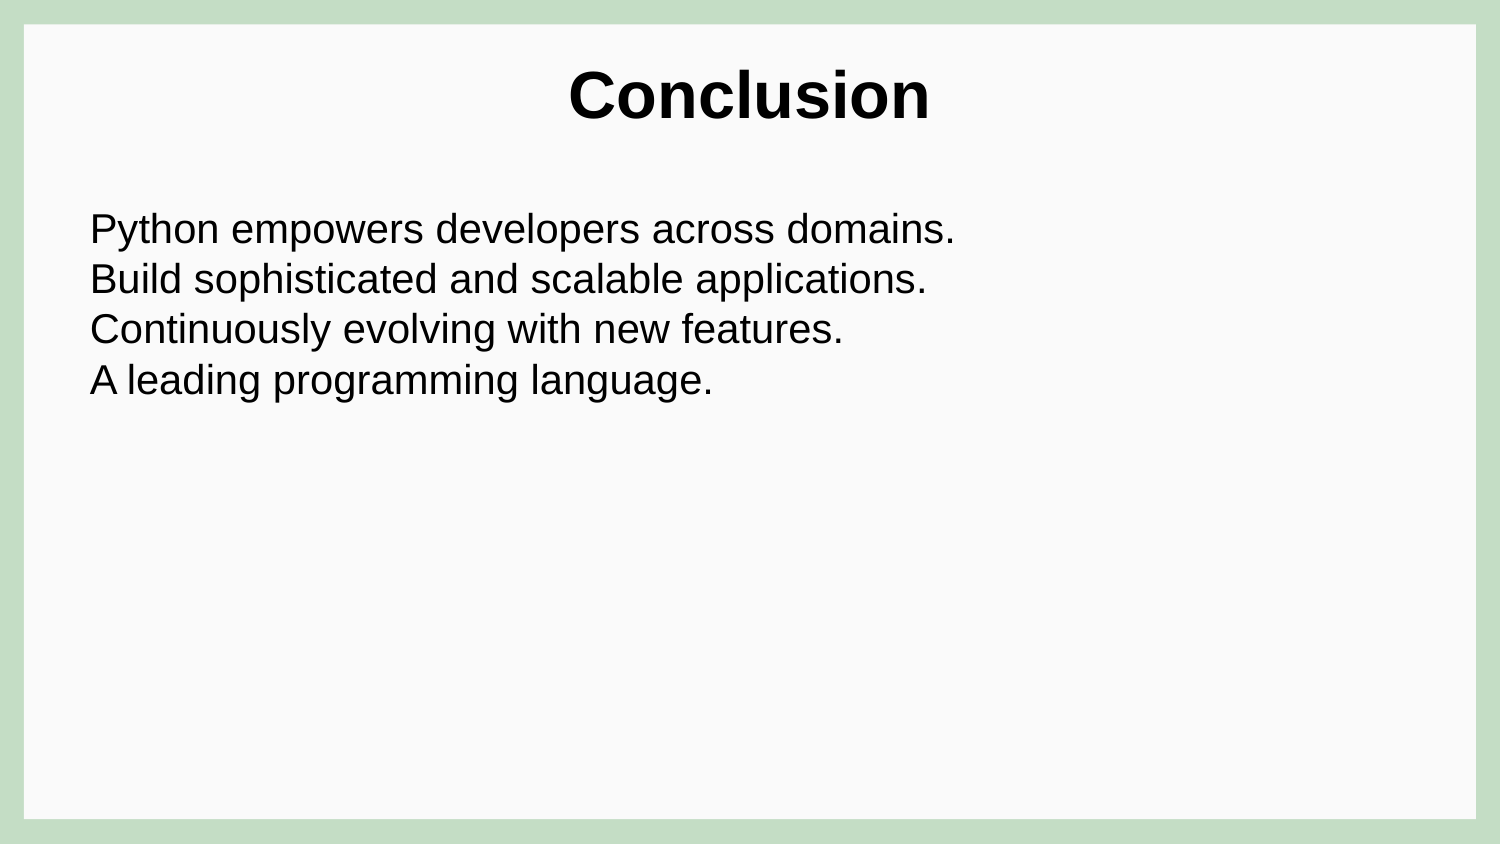

Conclusion

Python empowers developers across domains.
Build sophisticated and scalable applications.
Continuously evolving with new features.
A leading programming language.
#